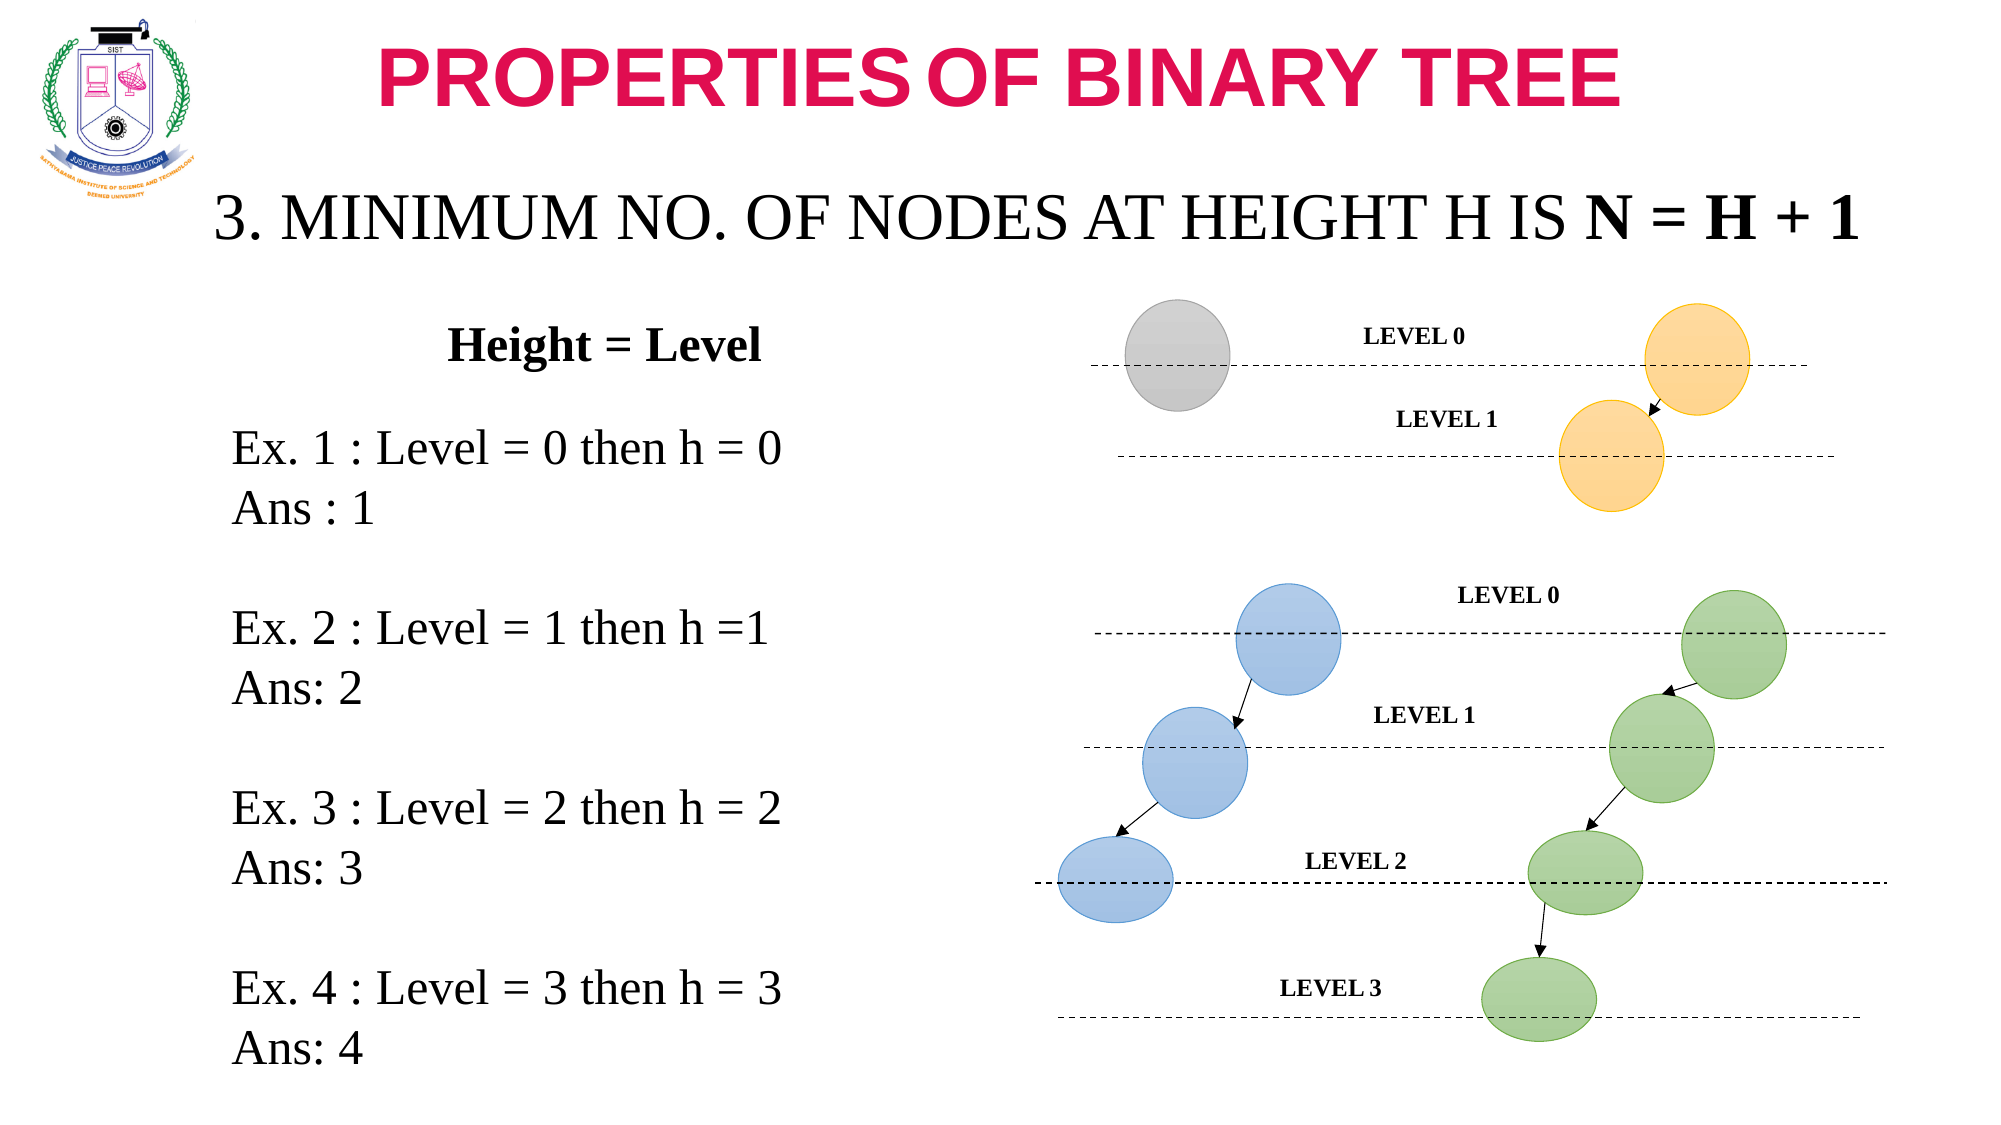

PROPERTIES OF BINARY TREE
3. MINIMUM NO. OF NODES AT HEIGHT H IS N = H + 1

LEVEL 0
LEVEL 1

LEVEL 0

LEVEL 1

LEVEL 2

LEVEL 3
Height = Level
Ex. 1 : Level = 0 then h = 0
Ans : 1

Ex. 2 : Level = 1 then h =1
Ans: 2

Ex. 3 : Level = 2 then h = 2
Ans: 3

Ex. 4 : Level = 3 then h = 3
Ans: 4